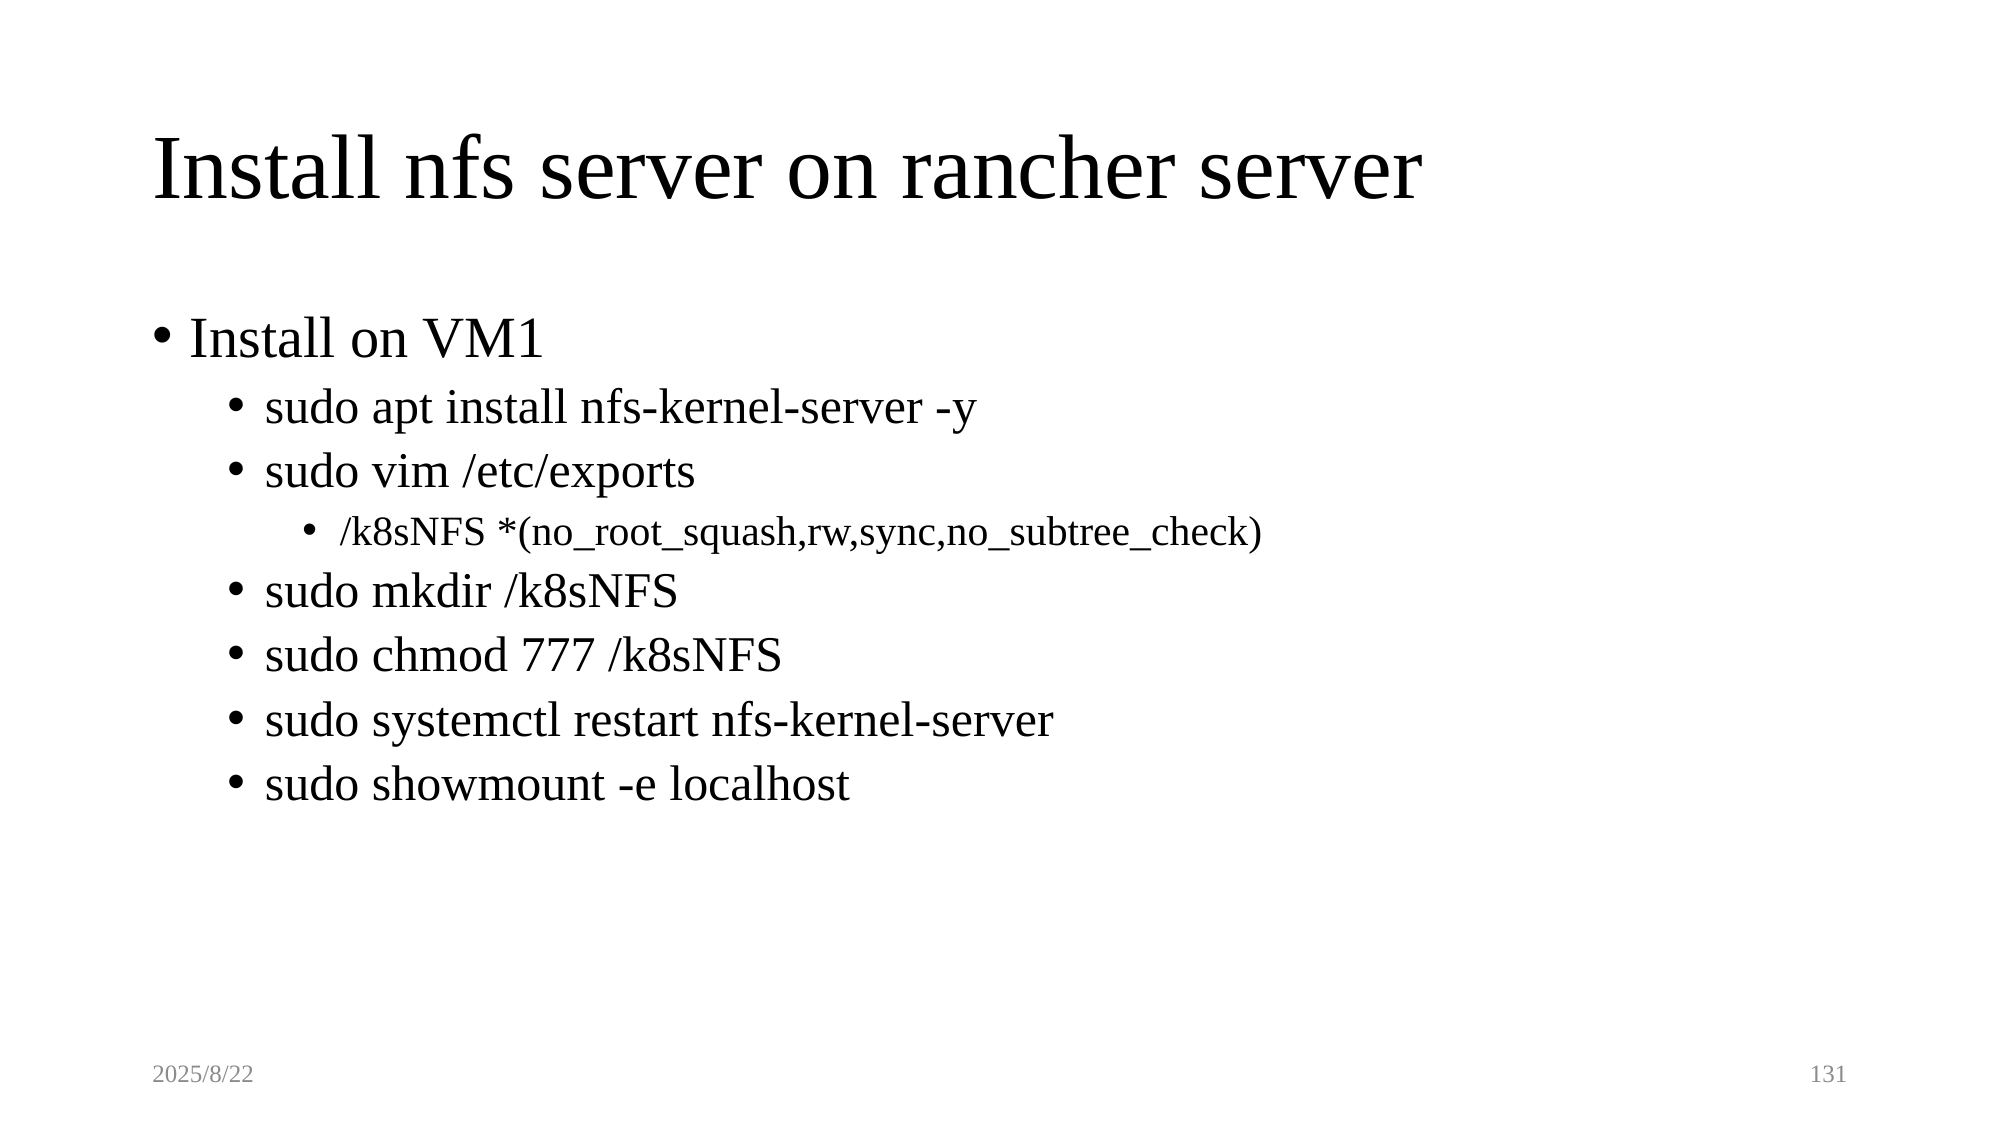

# Install nfs server on rancher server
Install on VM1
sudo apt install nfs-kernel-server -y
sudo vim /etc/exports
/k8sNFS *(no_root_squash,rw,sync,no_subtree_check)
sudo mkdir /k8sNFS
sudo chmod 777 /k8sNFS
sudo systemctl restart nfs-kernel-server
sudo showmount -e localhost

2025/8/22
131